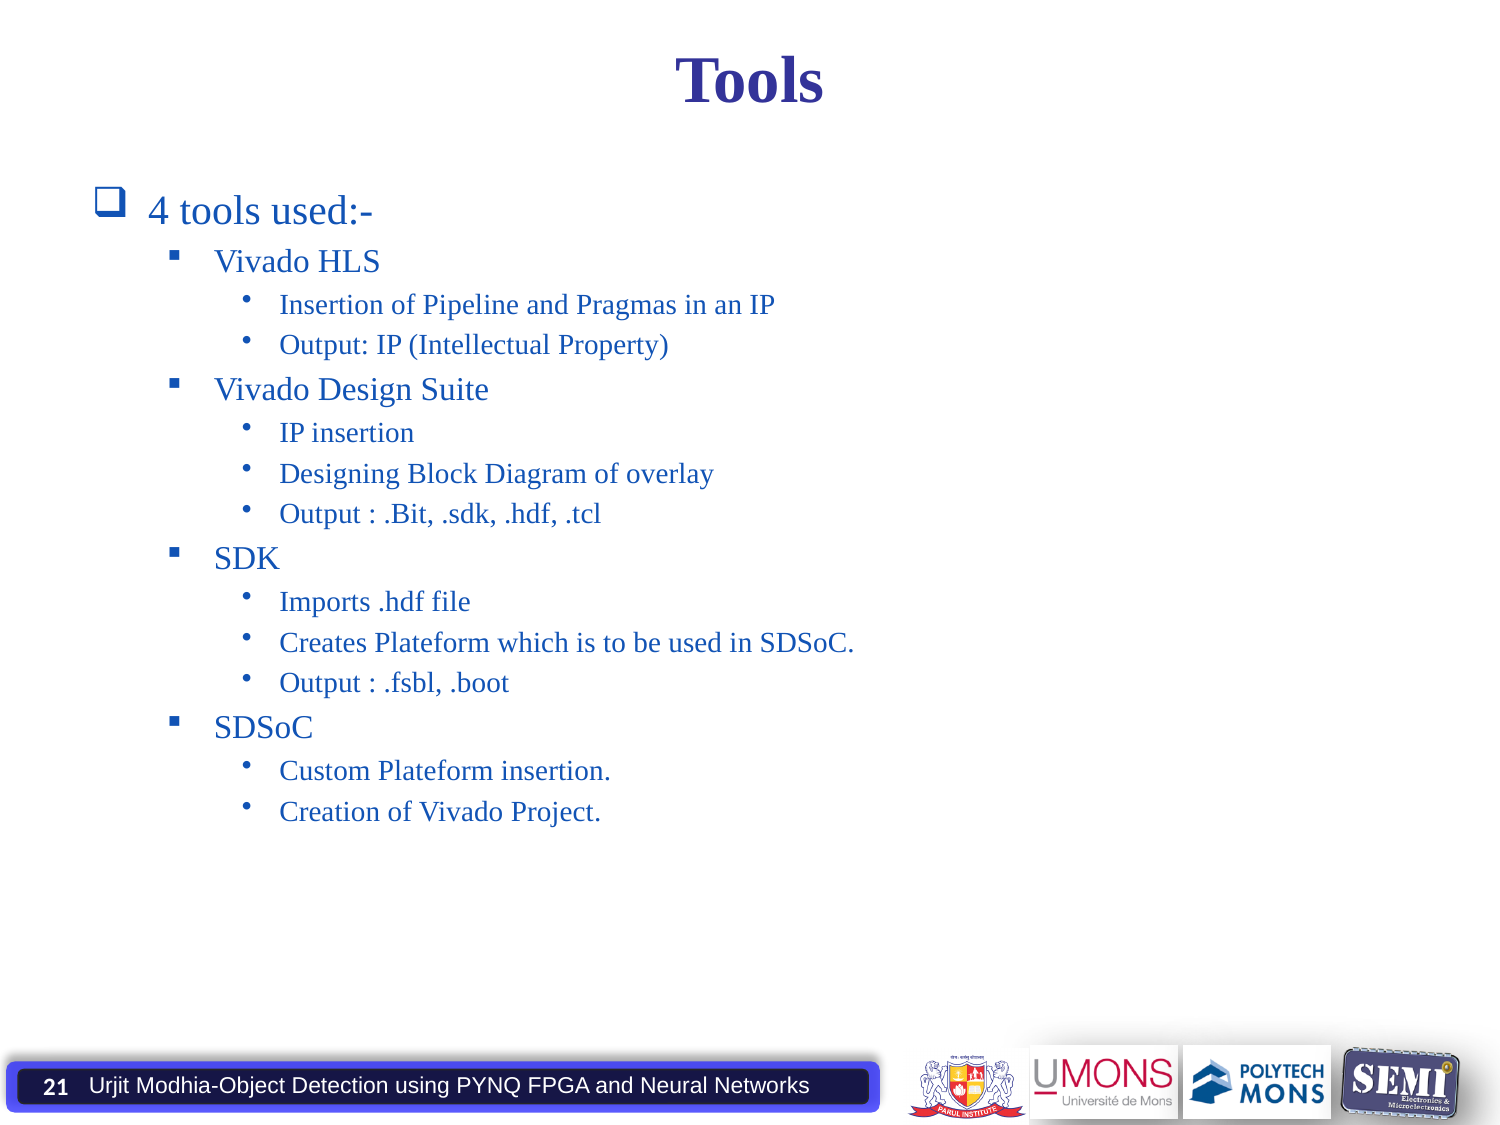

# Tools
4 tools used:-
Vivado HLS
Insertion of Pipeline and Pragmas in an IP
Output: IP (Intellectual Property)
Vivado Design Suite
IP insertion
Designing Block Diagram of overlay
Output : .Bit, .sdk, .hdf, .tcl
SDK
Imports .hdf file
Creates Plateform which is to be used in SDSoC.
Output : .fsbl, .boot
SDSoC
Custom Plateform insertion.
Creation of Vivado Project.